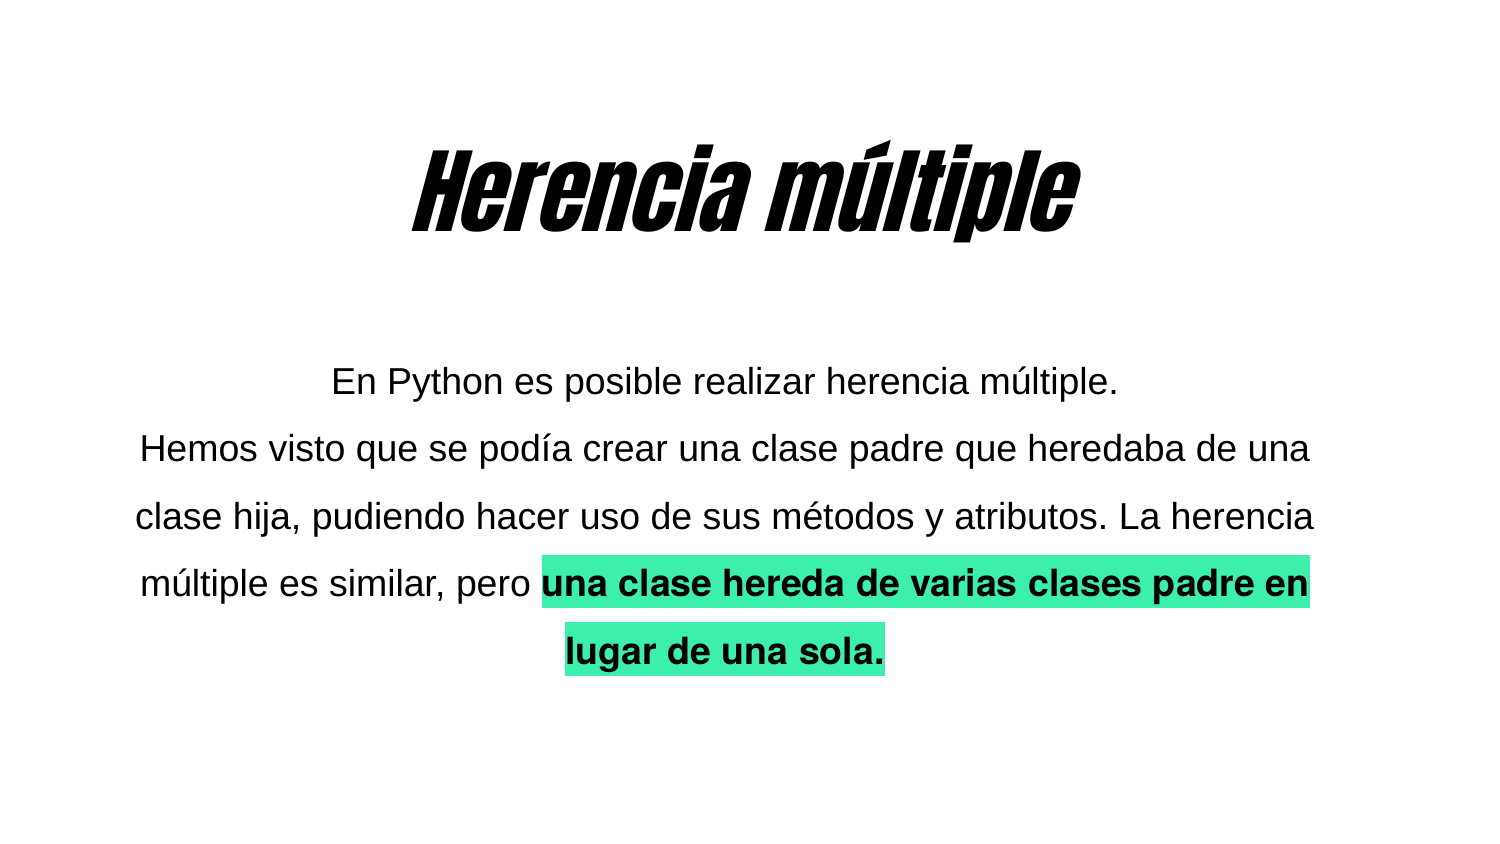

Herencia múltiple
En Python es posible realizar herencia múltiple.
Hemos visto que se podía crear una clase padre que heredaba de una clase hija, pudiendo hacer uso de sus métodos y atributos. La herencia múltiple es similar, pero una clase hereda de varias clases padre en lugar de una sola.